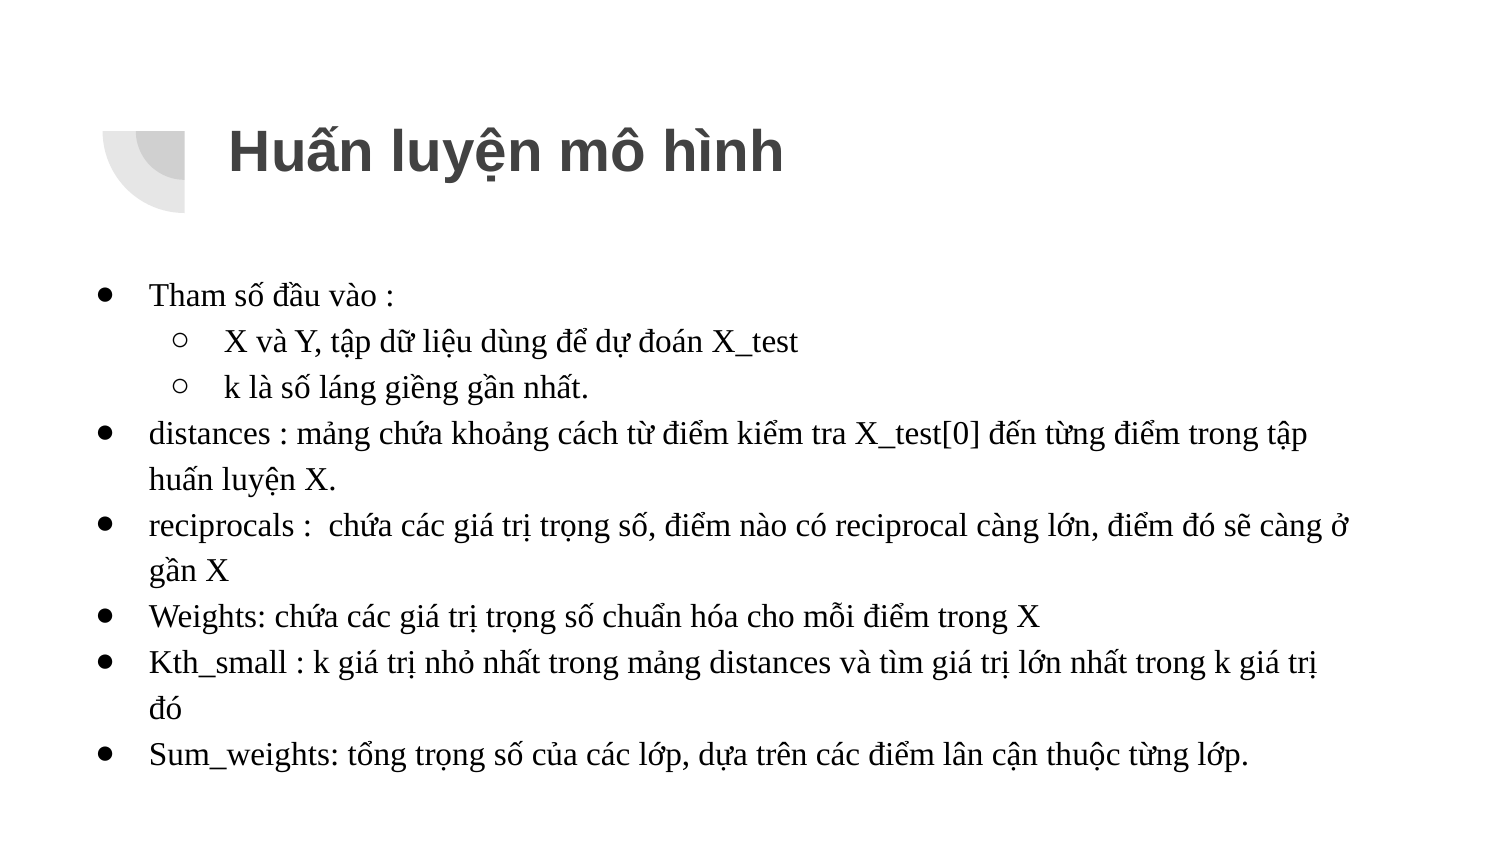

# Huấn luyện mô hình

Tham số đầu vào :
X và Y, tập dữ liệu dùng để dự đoán X_test
k là số láng giềng gần nhất.
distances : mảng chứa khoảng cách từ điểm kiểm tra X_test[0] đến từng điểm trong tập huấn luyện X.
reciprocals :  chứa các giá trị trọng số, điểm nào có reciprocal càng lớn, điểm đó sẽ càng ở gần X
Weights: chứa các giá trị trọng số chuẩn hóa cho mỗi điểm trong X
Kth_small : k giá trị nhỏ nhất trong mảng distances và tìm giá trị lớn nhất trong k giá trị đó
Sum_weights: tổng trọng số của các lớp, dựa trên các điểm lân cận thuộc từng lớp.